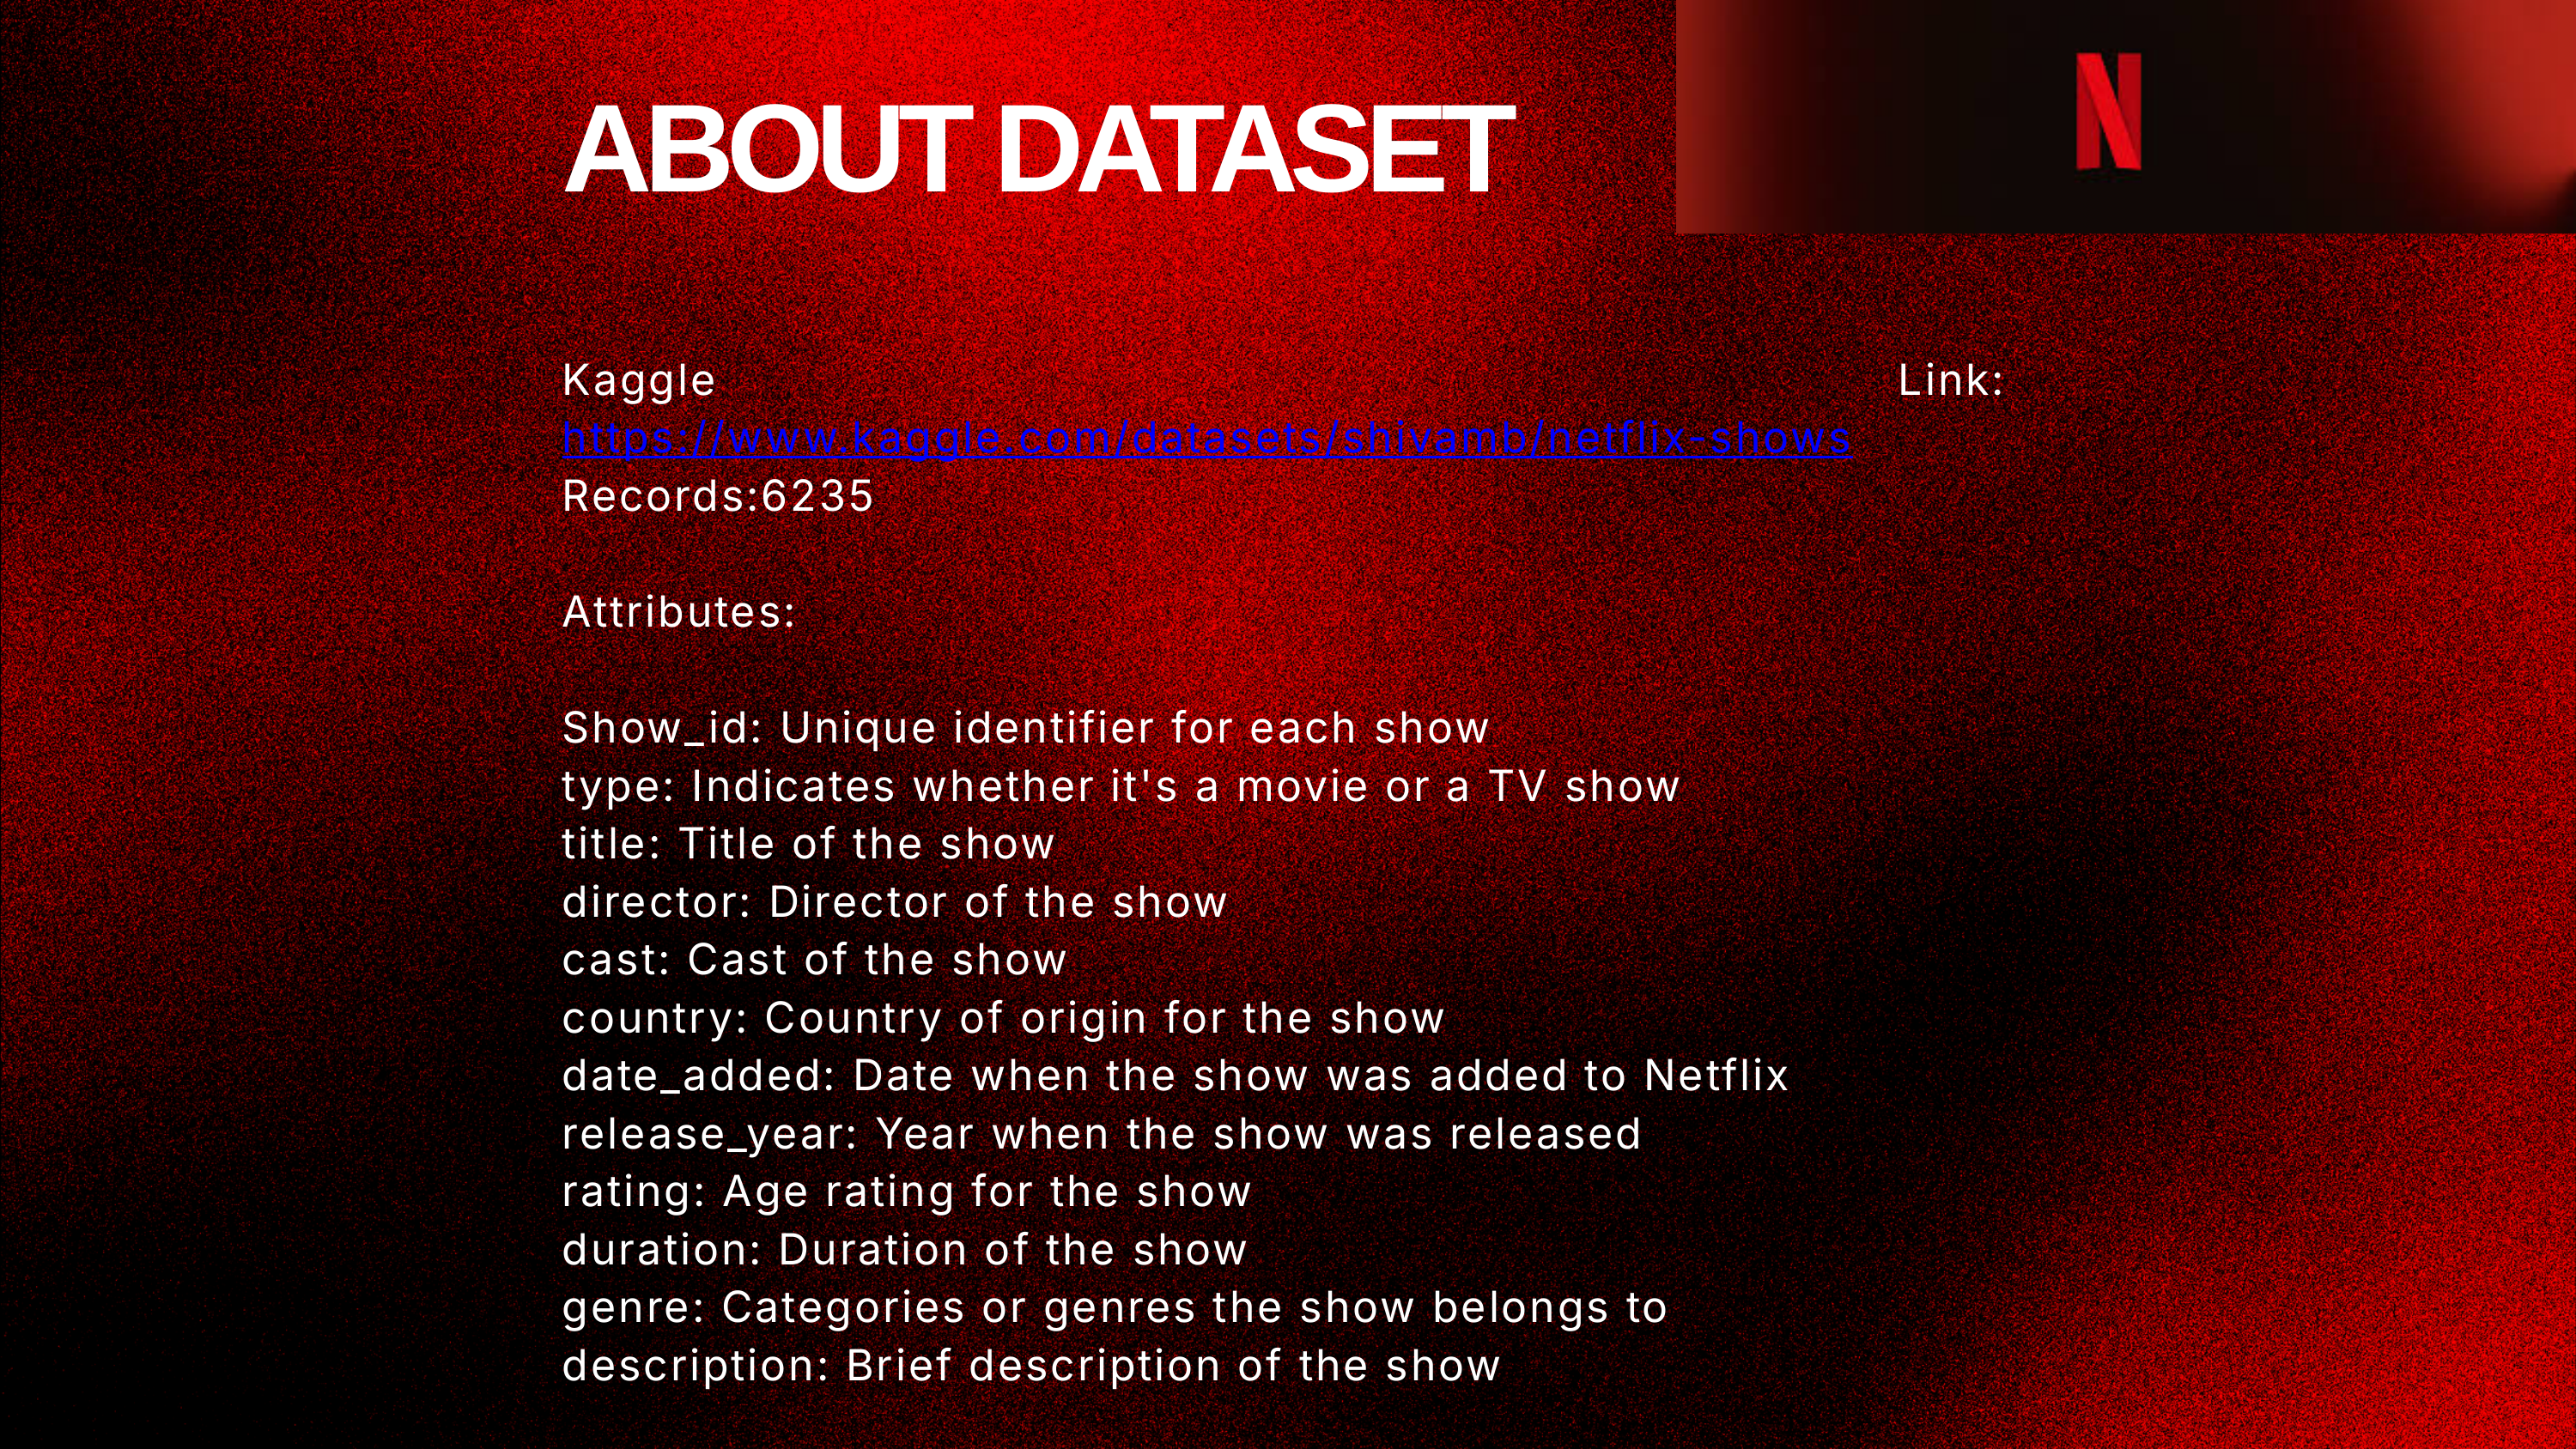

ABOUT DATASET
Kaggle Link: https://www.kaggle.com/datasets/shivamb/netflix-shows
Records:6235

Attributes:

Show_id: Unique identifier for each show
type: Indicates whether it's a movie or a TV show
title: Title of the show
director: Director of the show
cast: Cast of the show
country: Country of origin for the show
date_added: Date when the show was added to Netflix
release_year: Year when the show was released
rating: Age rating for the show
duration: Duration of the show
genre: Categories or genres the show belongs to
description: Brief description of the show